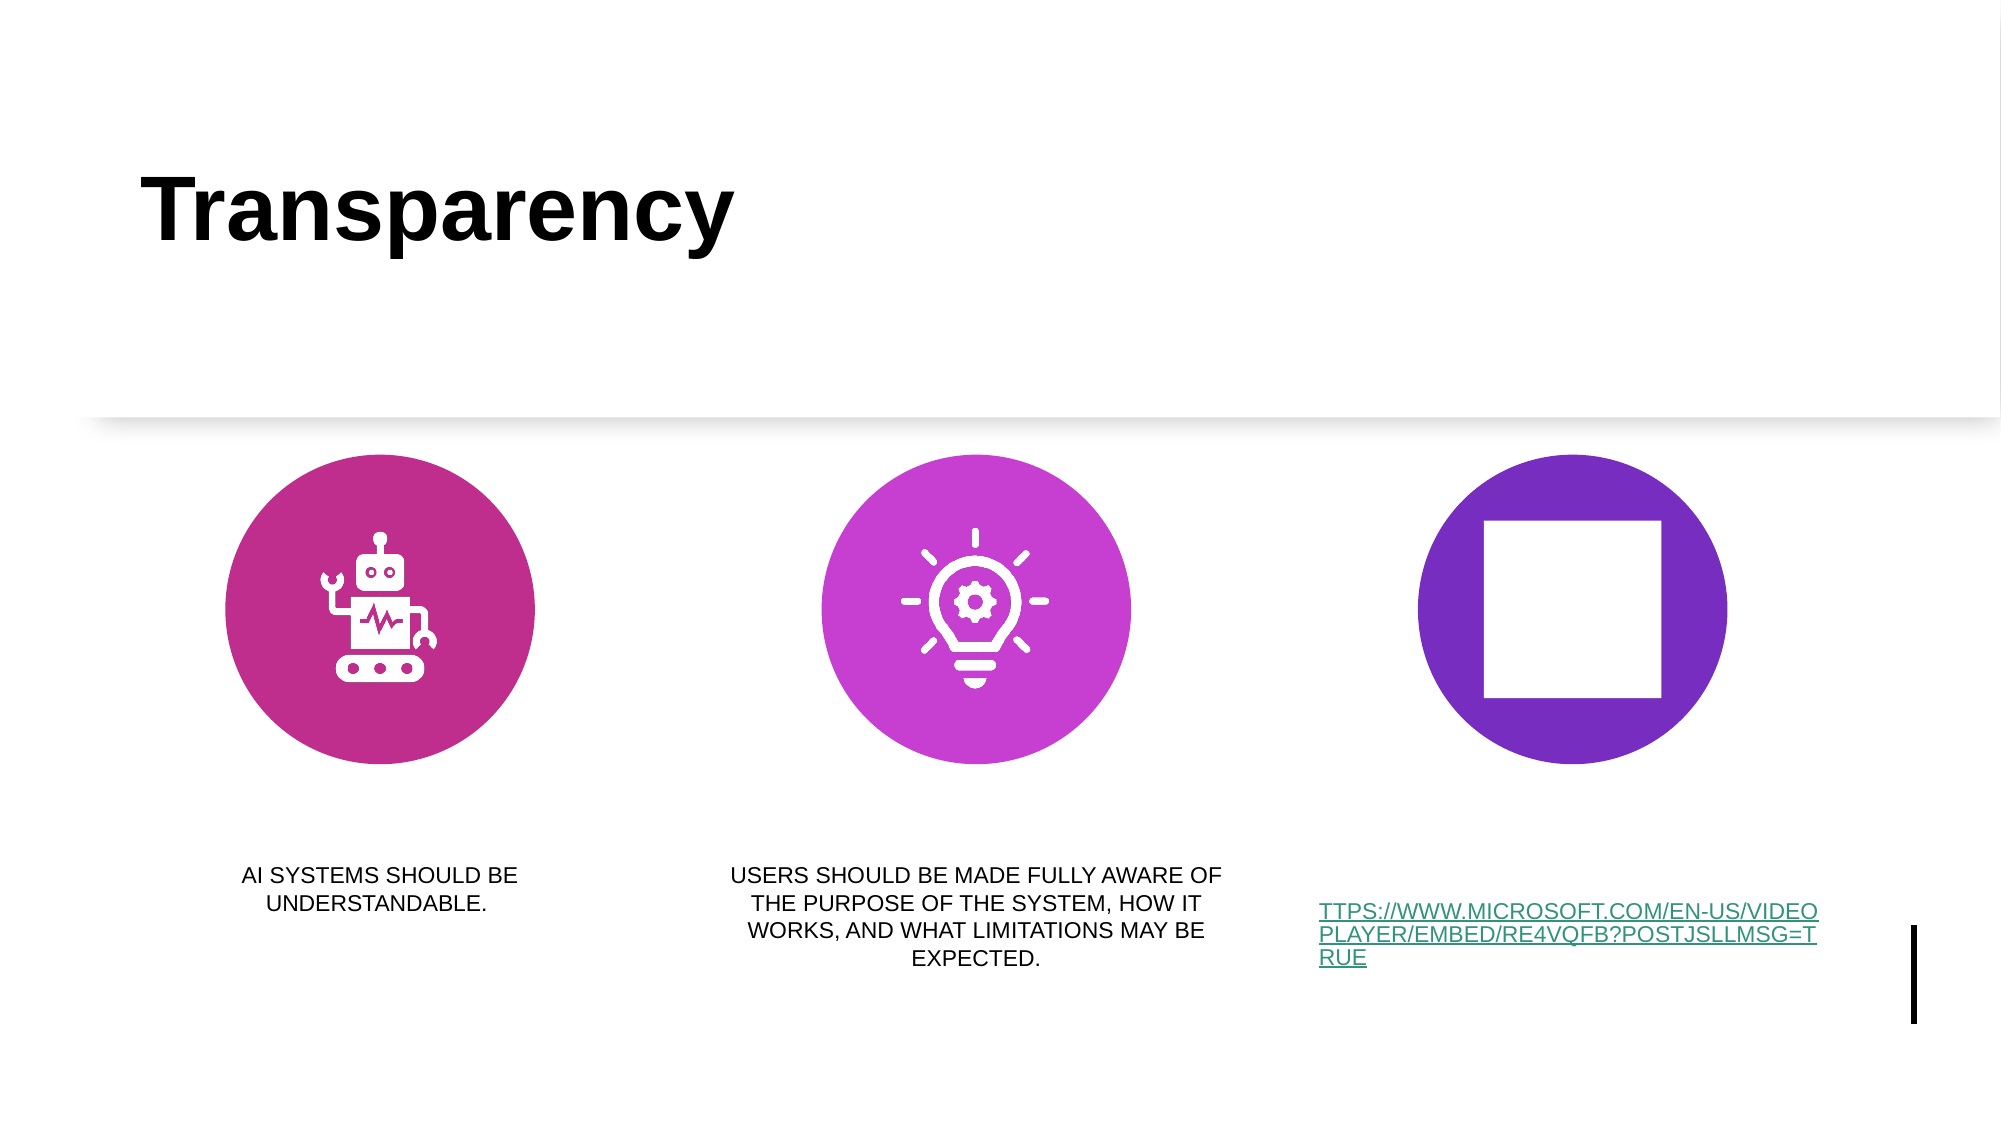

# Transparency

AI systems should be understandable.
Users should be made fully aware of the purpose of the system, how it works, and what limitations may be expected.

ttps://www.microsoft.com/en-us/videoplayer/embed/RE4vqfb?postJsllMsg=true